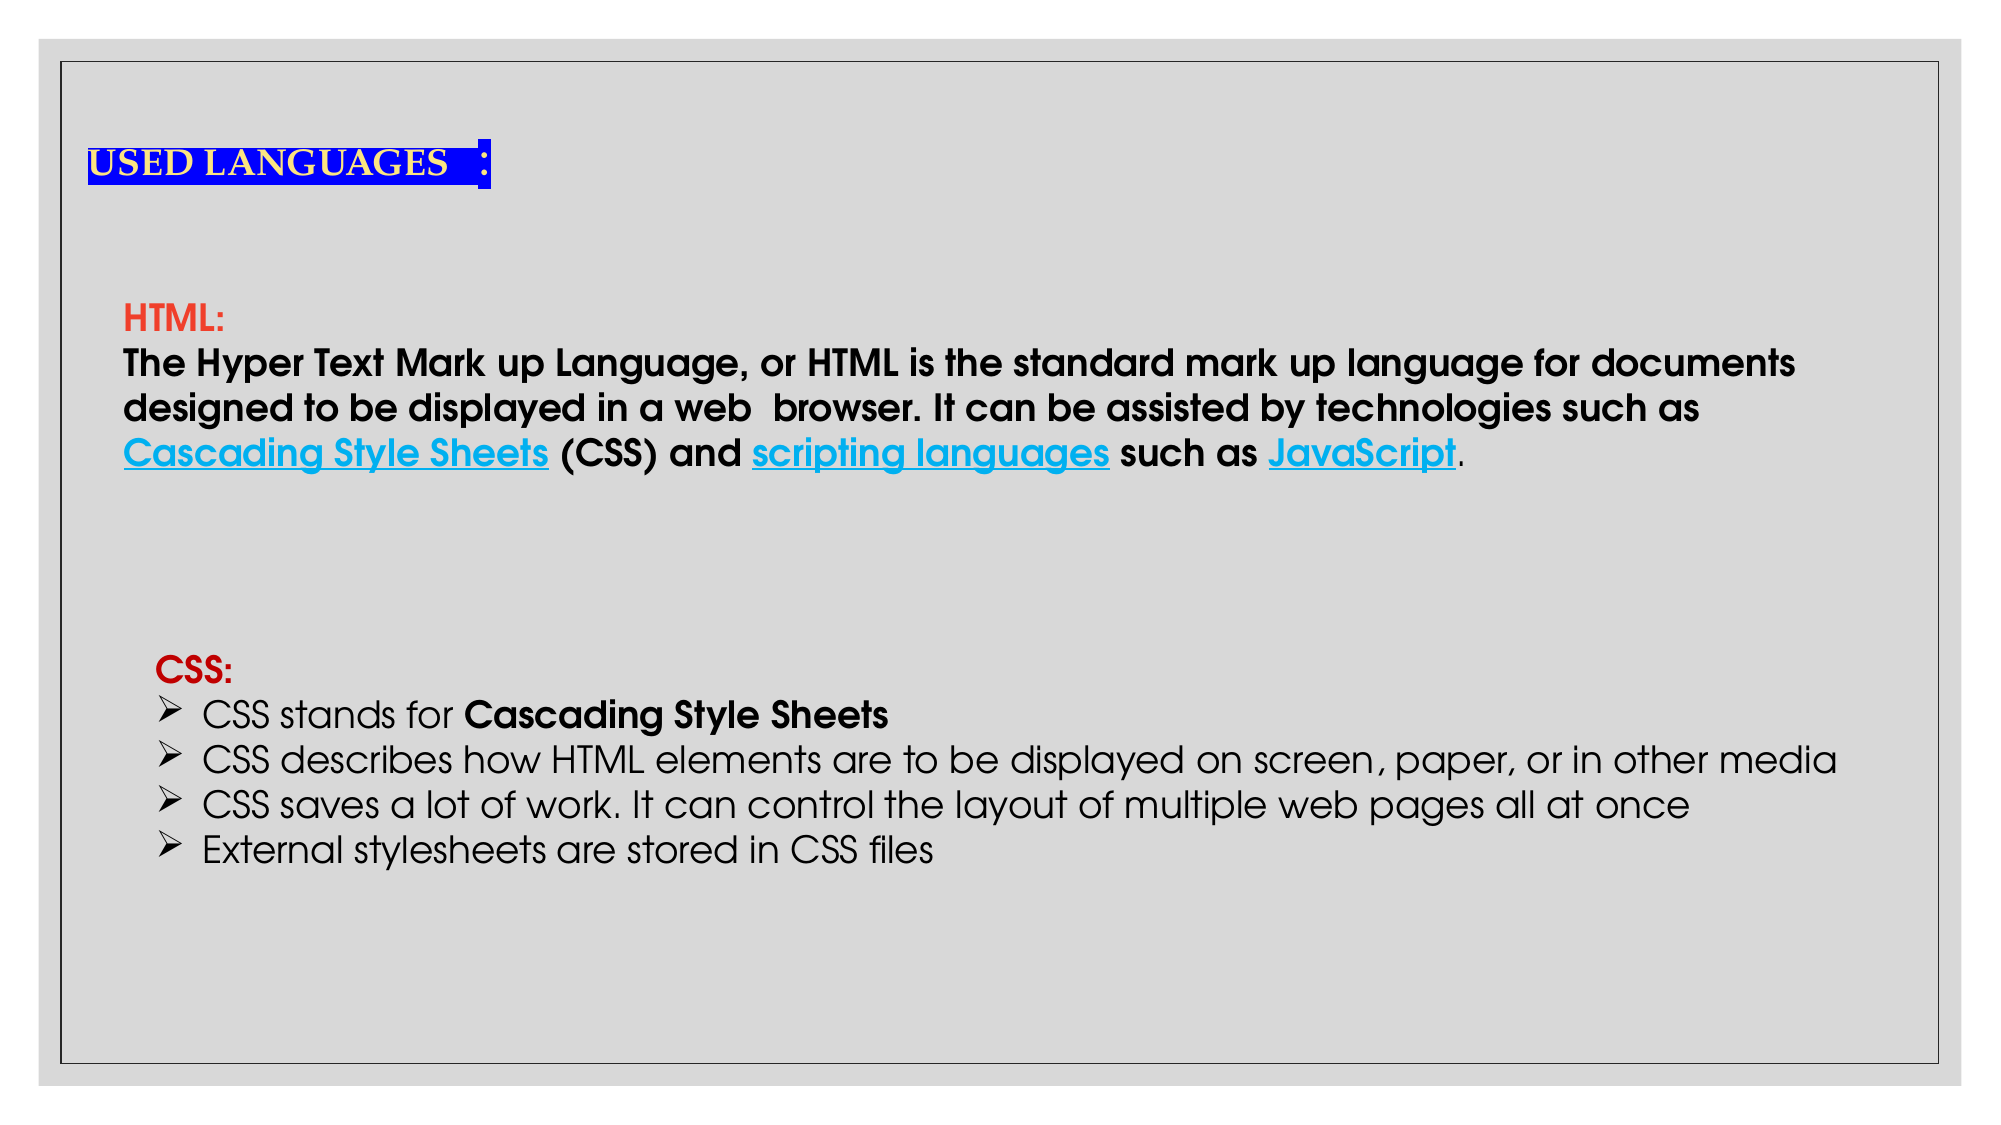

USED LANGUAGES   :
HTML:
The Hyper Text Mark up Language, or HTML is the standard mark up language for documents designed to be displayed in a web  browser. It can be assisted by technologies such as Cascading Style Sheets (CSS) and scripting languages such as JavaScript.

CSS:
CSS stands for Cascading Style Sheets
CSS describes how HTML elements are to be displayed on screen, paper, or in other media
CSS saves a lot of work. It can control the layout of multiple web pages all at once
External stylesheets are stored in CSS files